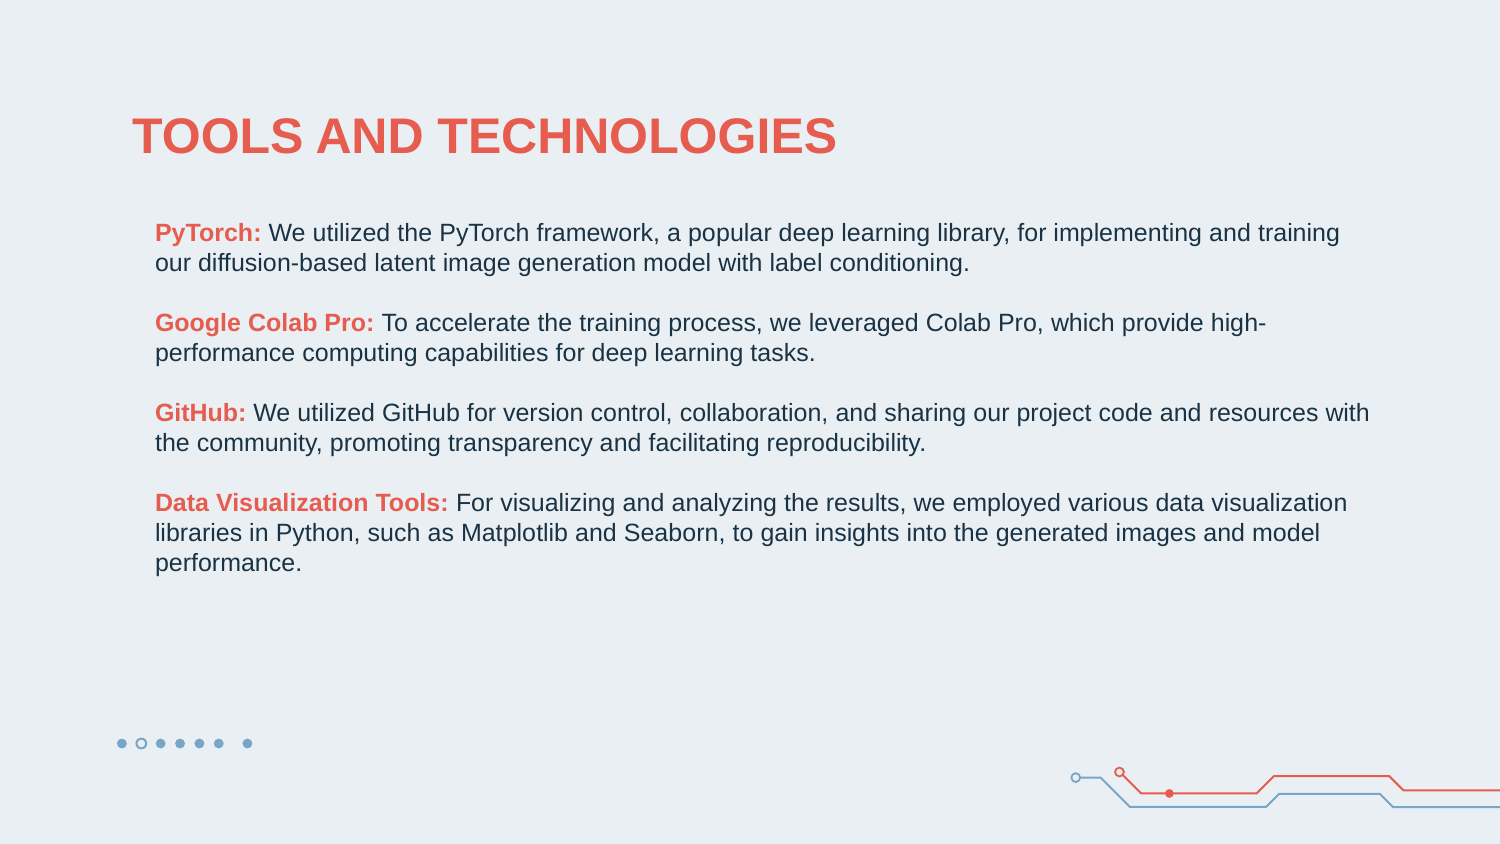

# TOOLS AND TECHNOLOGIES
PyTorch: We utilized the PyTorch framework, a popular deep learning library, for implementing and training our diffusion-based latent image generation model with label conditioning.

Google Colab Pro: To accelerate the training process, we leveraged Colab Pro, which provide high-performance computing capabilities for deep learning tasks.

GitHub: We utilized GitHub for version control, collaboration, and sharing our project code and resources with the community, promoting transparency and facilitating reproducibility.

Data Visualization Tools: For visualizing and analyzing the results, we employed various data visualization libraries in Python, such as Matplotlib and Seaborn, to gain insights into the generated images and model performance.